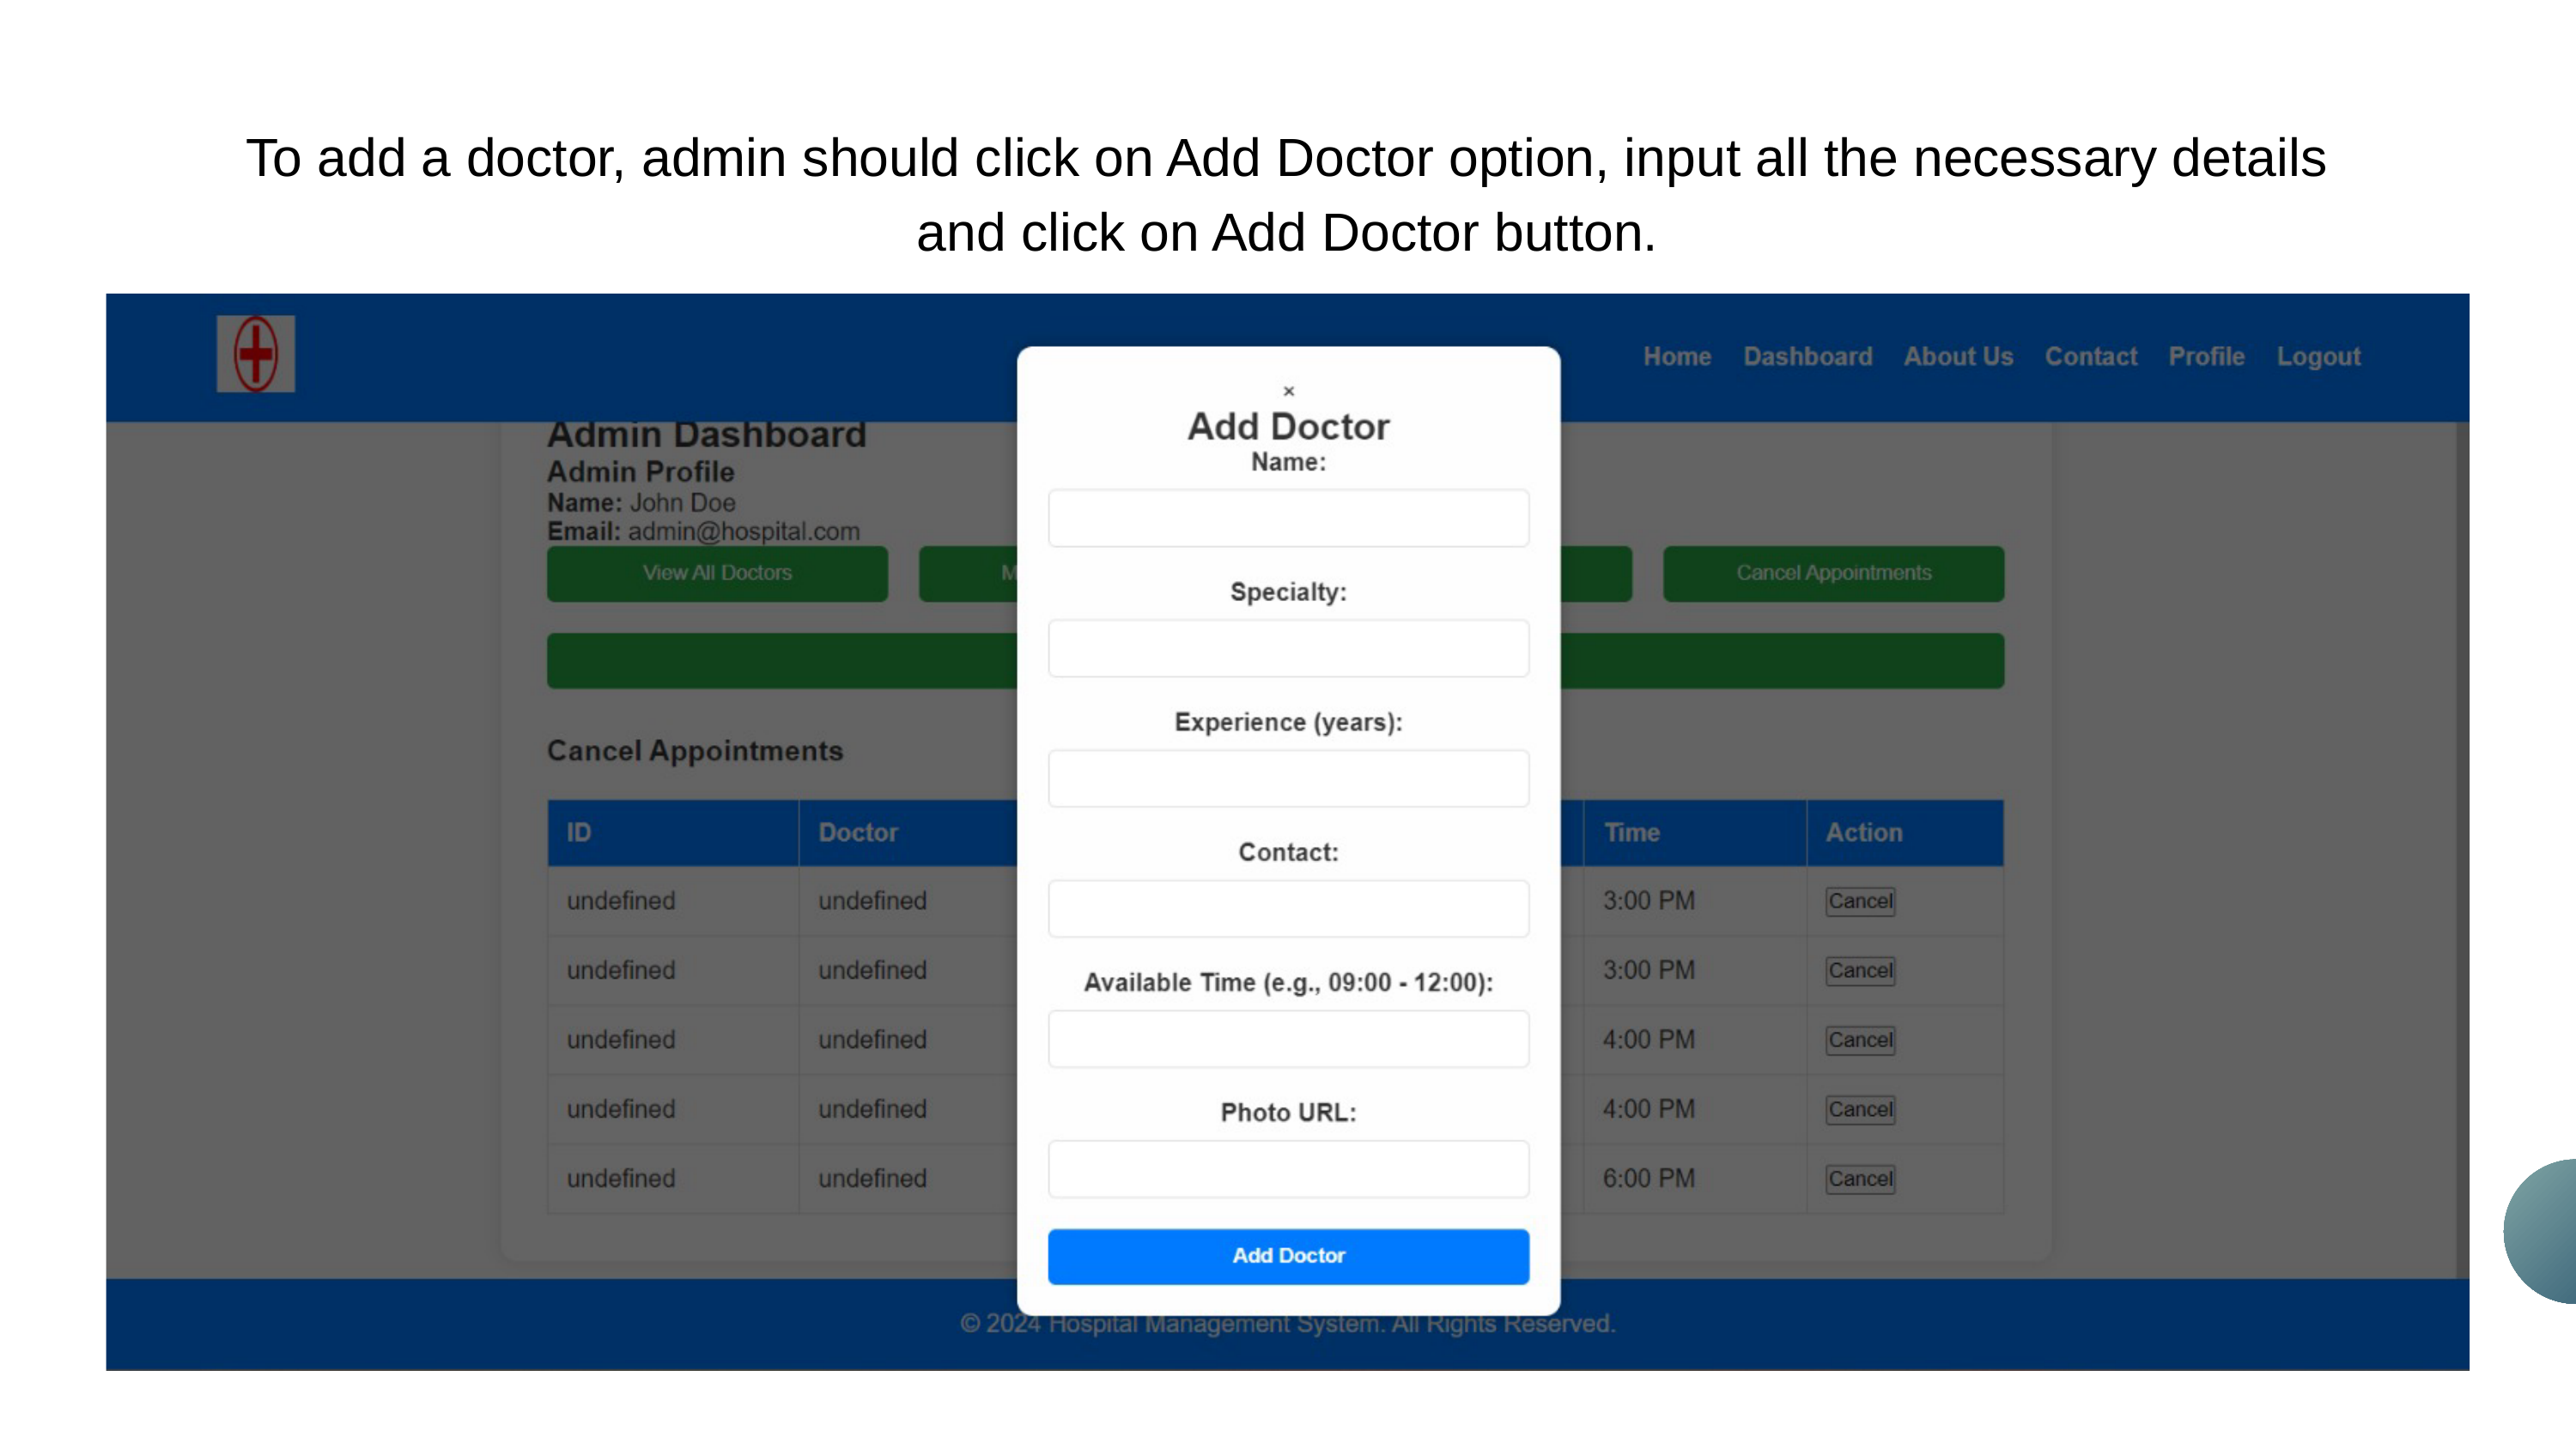

To add a doctor, admin should click on Add Doctor option, input all the necessary details and click on Add Doctor button.